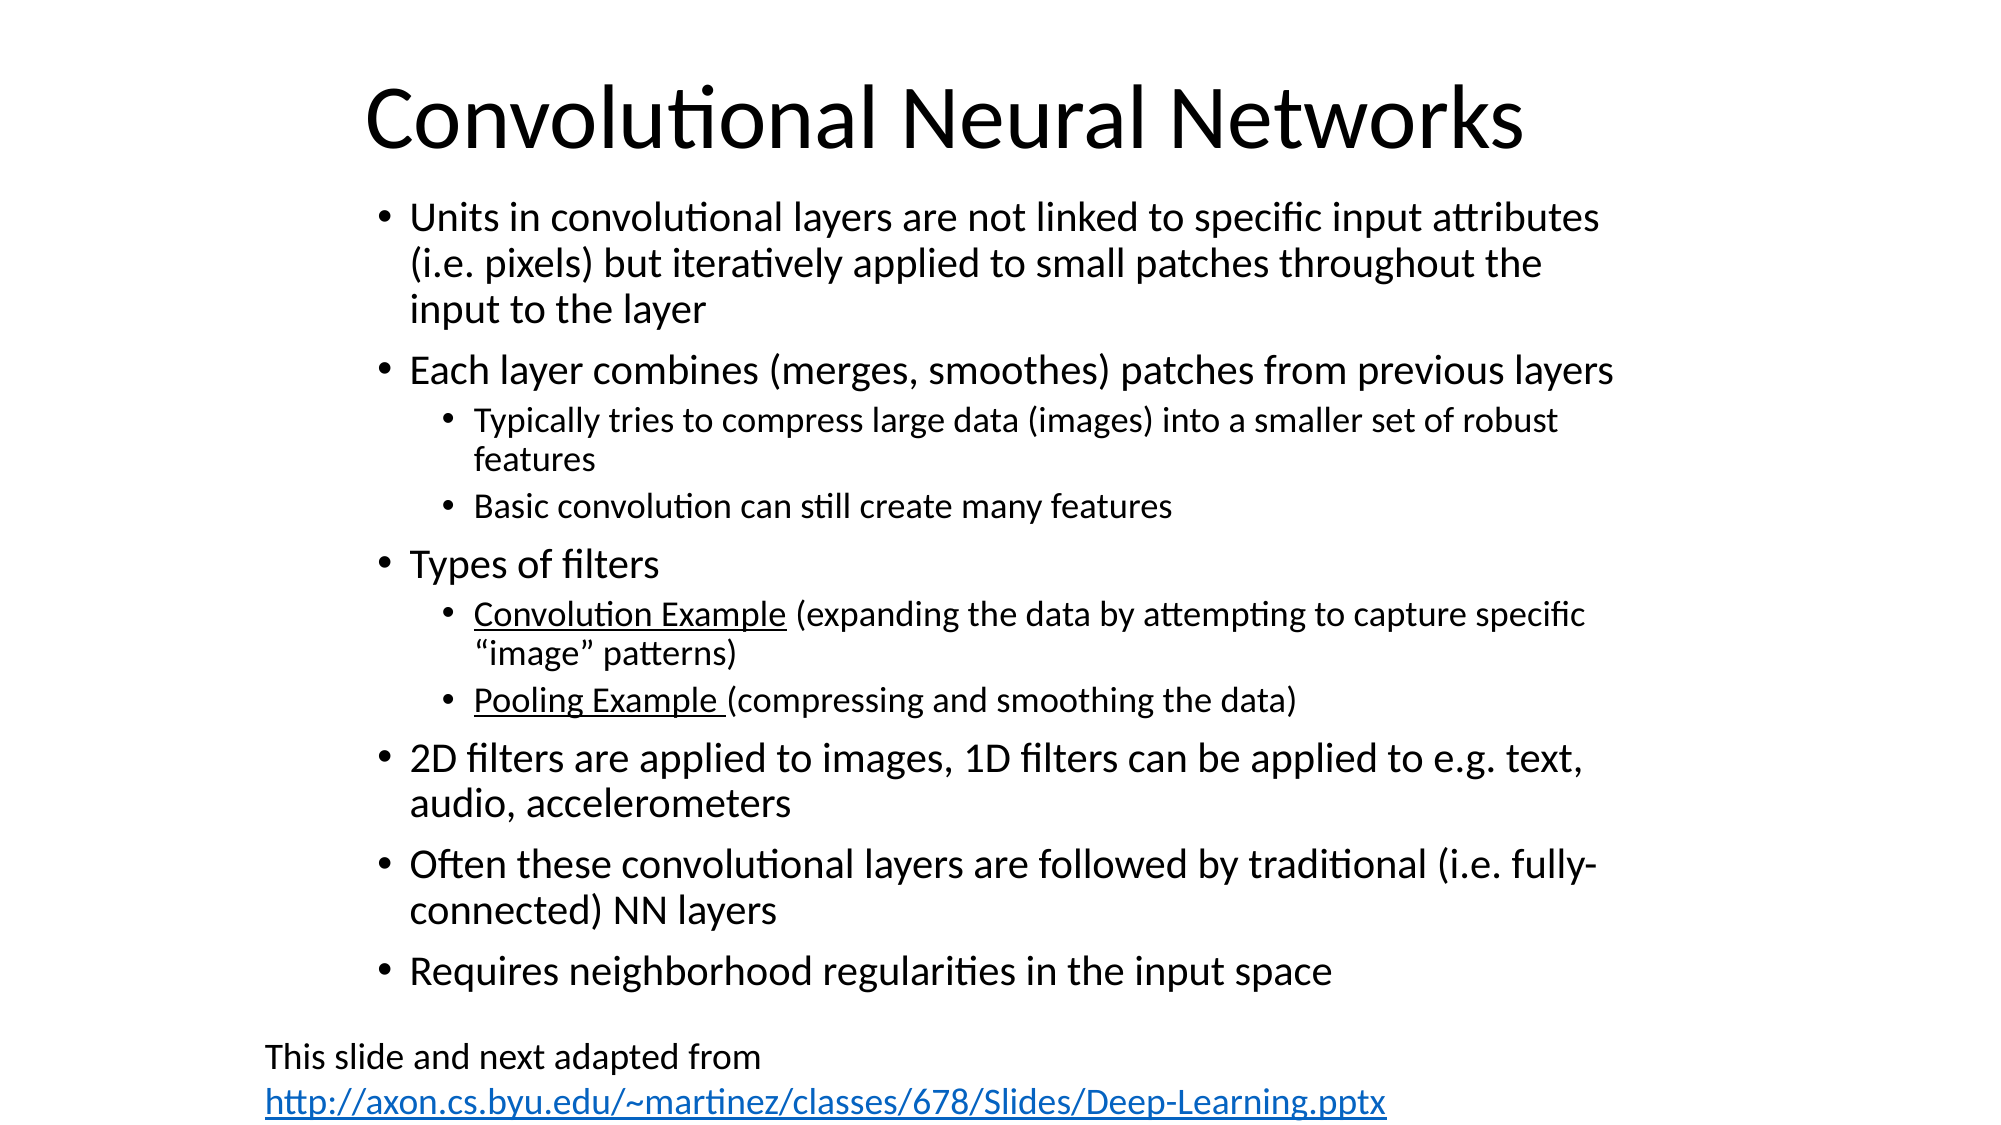

# Convolutional Neural Networks
Units in convolutional layers are not linked to specific input attributes (i.e. pixels) but iteratively applied to small patches throughout the input to the layer
Each layer combines (merges, smoothes) patches from previous layers
Typically tries to compress large data (images) into a smaller set of robust features
Basic convolution can still create many features
Types of filters
Convolution Example (expanding the data by attempting to capture specific “image” patterns)
Pooling Example (compressing and smoothing the data)
2D filters are applied to images, 1D filters can be applied to e.g. text, audio, accelerometers
Often these convolutional layers are followed by traditional (i.e. fully-connected) NN layers
Requires neighborhood regularities in the input space
This slide and next adapted from http://axon.cs.byu.edu/~martinez/classes/678/Slides/Deep-Learning.pptx